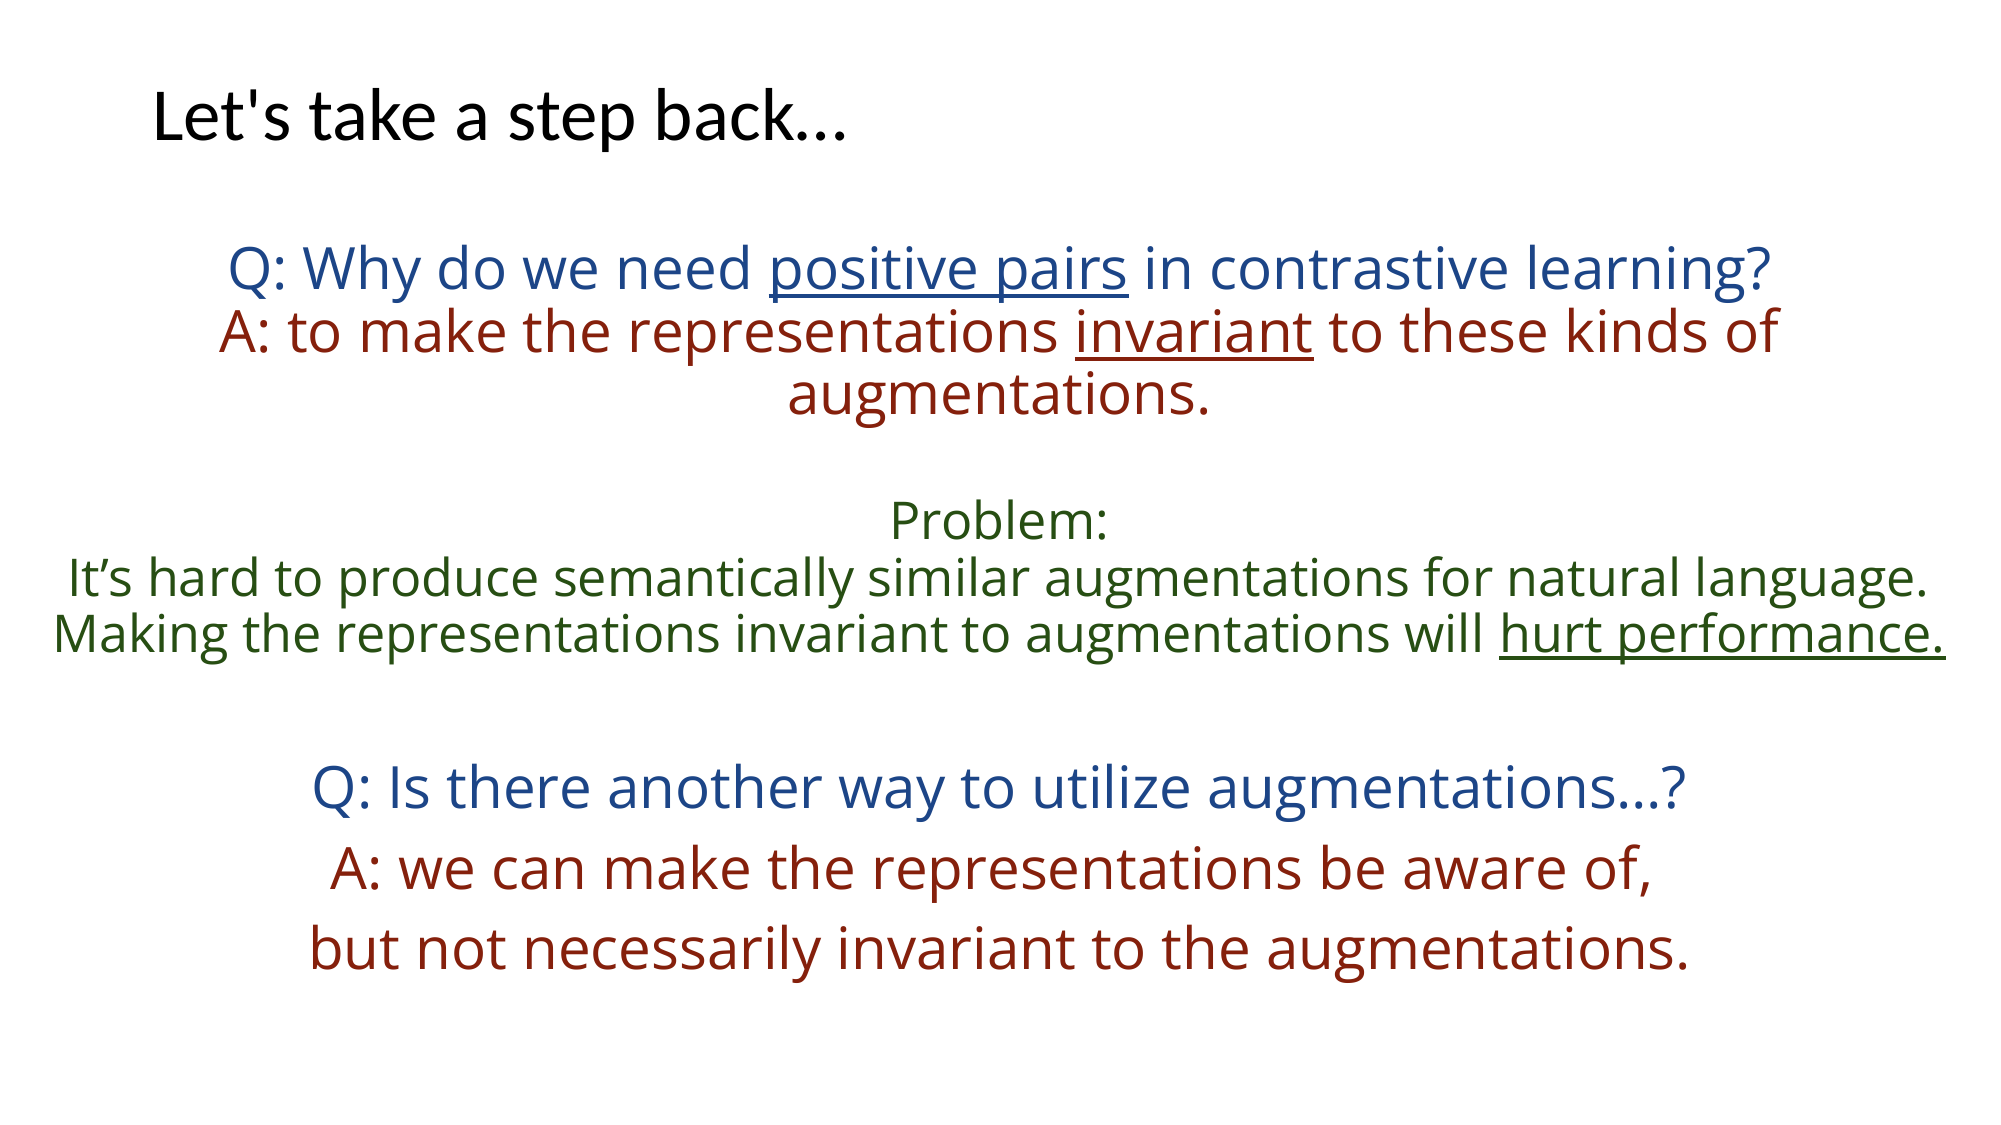

# Let's take a step back…
Q: Why do we need positive pairs in contrastive learning?
A: to make the representations invariant to these kinds of augmentations.
Problem:
It’s hard to produce semantically similar augmentations for natural language.
Making the representations invariant to augmentations will hurt performance.

Q: Is there another way to utilize augmentations…?
A: we can make the representations be aware of,
but not necessarily invariant to the augmentations.